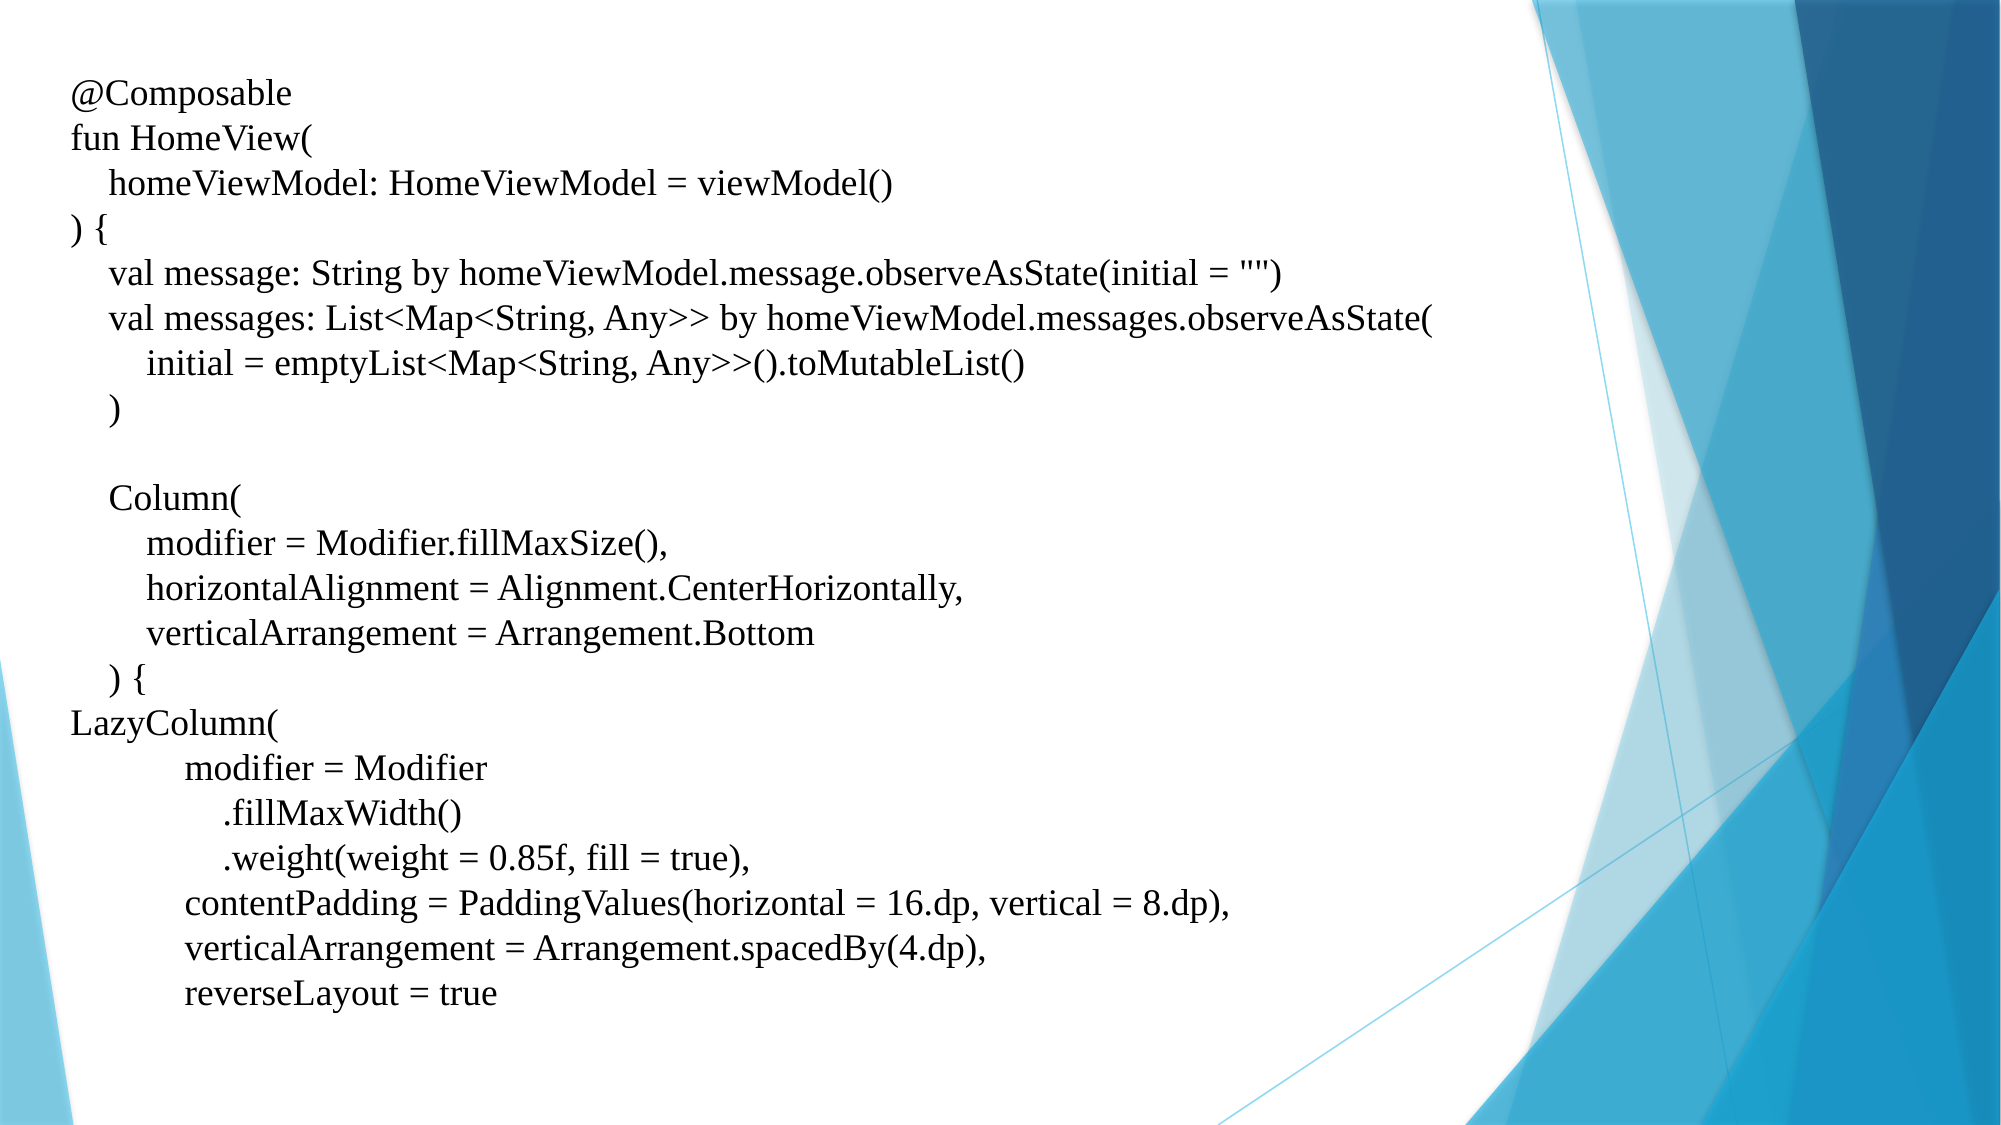

@Composable
fun HomeView(
    homeViewModel: HomeViewModel = viewModel()
) {
    val message: String by homeViewModel.message.observeAsState(initial = "")
    val messages: List<Map<String, Any>> by homeViewModel.messages.observeAsState(
        initial = emptyList<Map<String, Any>>().toMutableList()
    )

    Column(
        modifier = Modifier.fillMaxSize(),
        horizontalAlignment = Alignment.CenterHorizontally,
        verticalArrangement = Arrangement.Bottom
    ) {
LazyColumn(
            modifier = Modifier
                .fillMaxWidth()
                .weight(weight = 0.85f, fill = true),
            contentPadding = PaddingValues(horizontal = 16.dp, vertical = 8.dp),
            verticalArrangement = Arrangement.spacedBy(4.dp),
            reverseLayout = true